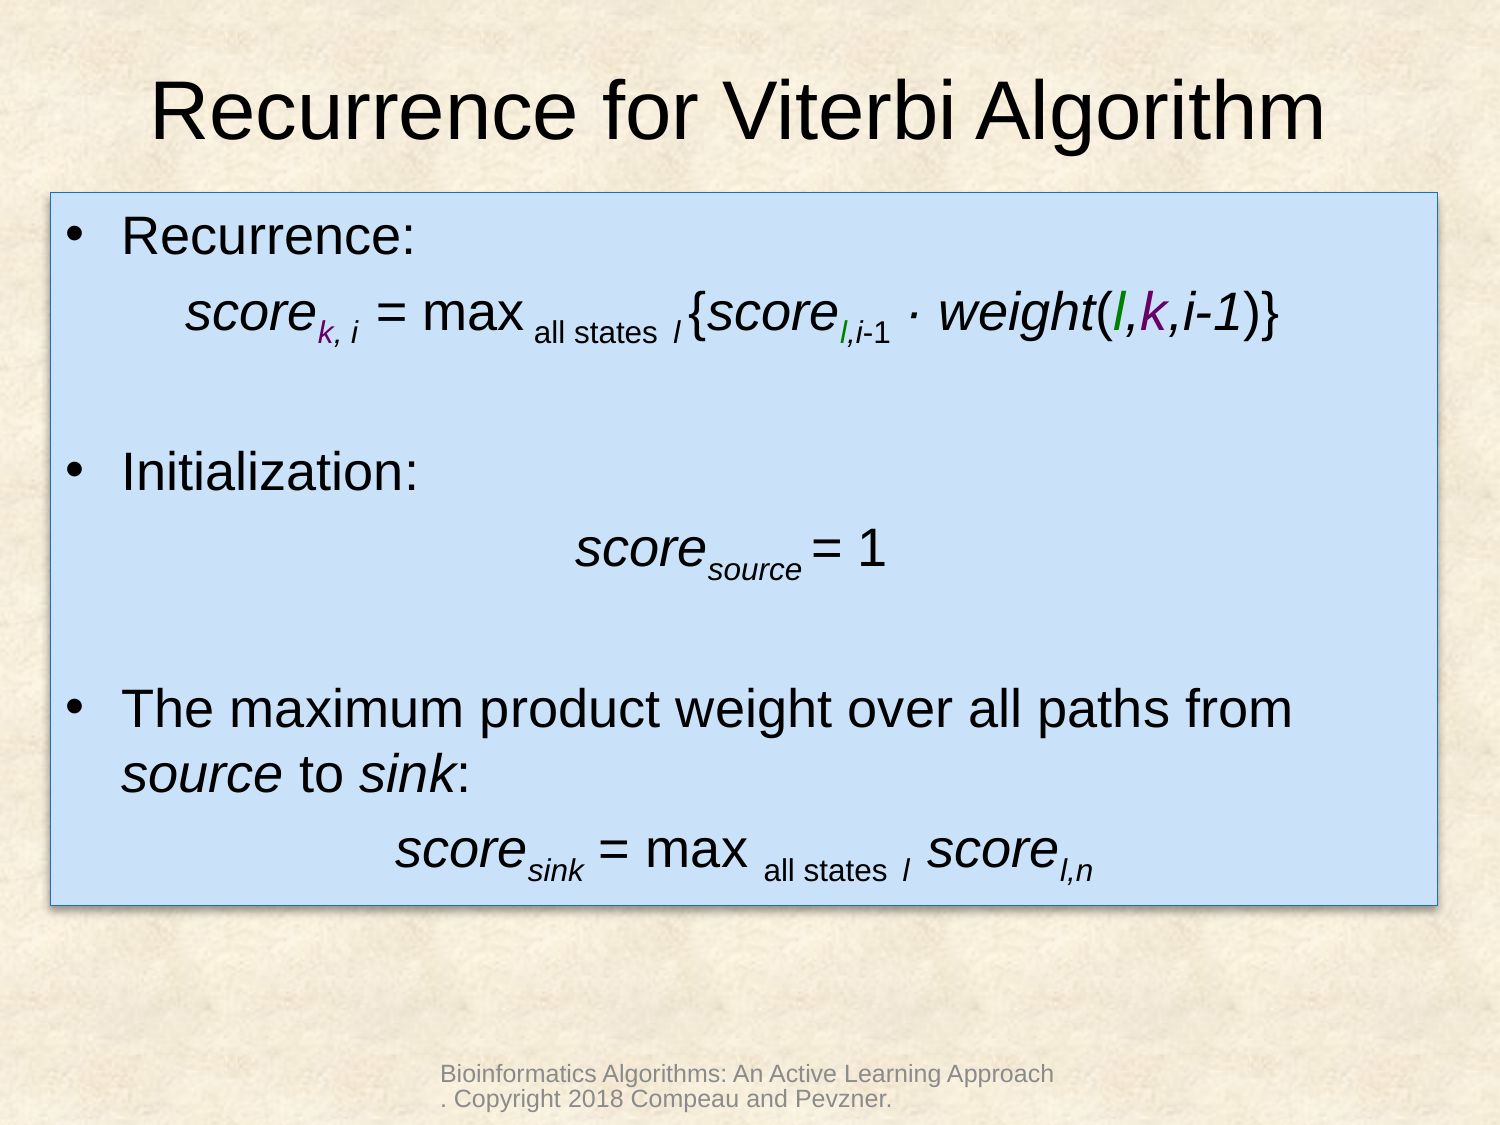

# Recurrence for Viterbi Algorithm
Recurrence:
        scorek, i  = max all states l {scorel,i-1 · weight(l,k,i-1)}

Initialization:
                                  scoresource = 1

The maximum product weight over all paths from source to sink:
                      scoresink = max all states l  scorel,n
Bioinformatics Algorithms: An Active Learning Approach. Copyright 2018 Compeau and Pevzner.